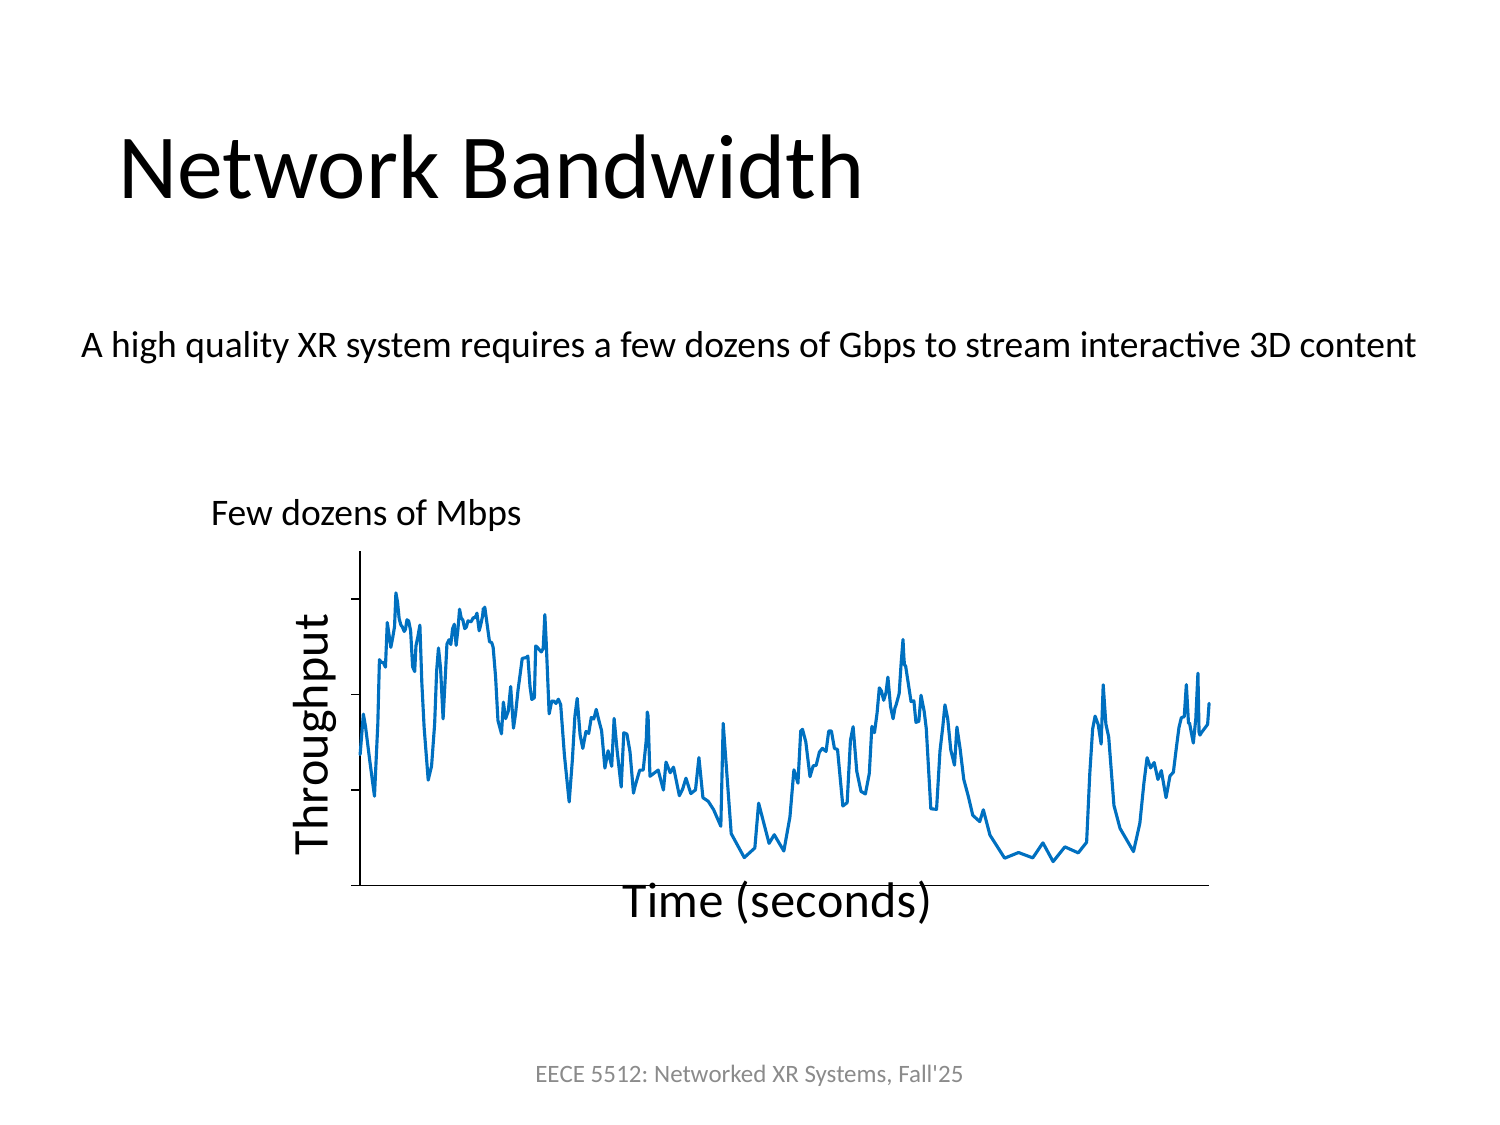

# Network Bandwidth
A high quality XR system requires a few dozens of Gbps to stream interactive 3D content
Few dozens of Mbps

### Chart

| Category | throughput (mbps) |
|---|---|
EECE 5512: Networked XR Systems, Fall'25